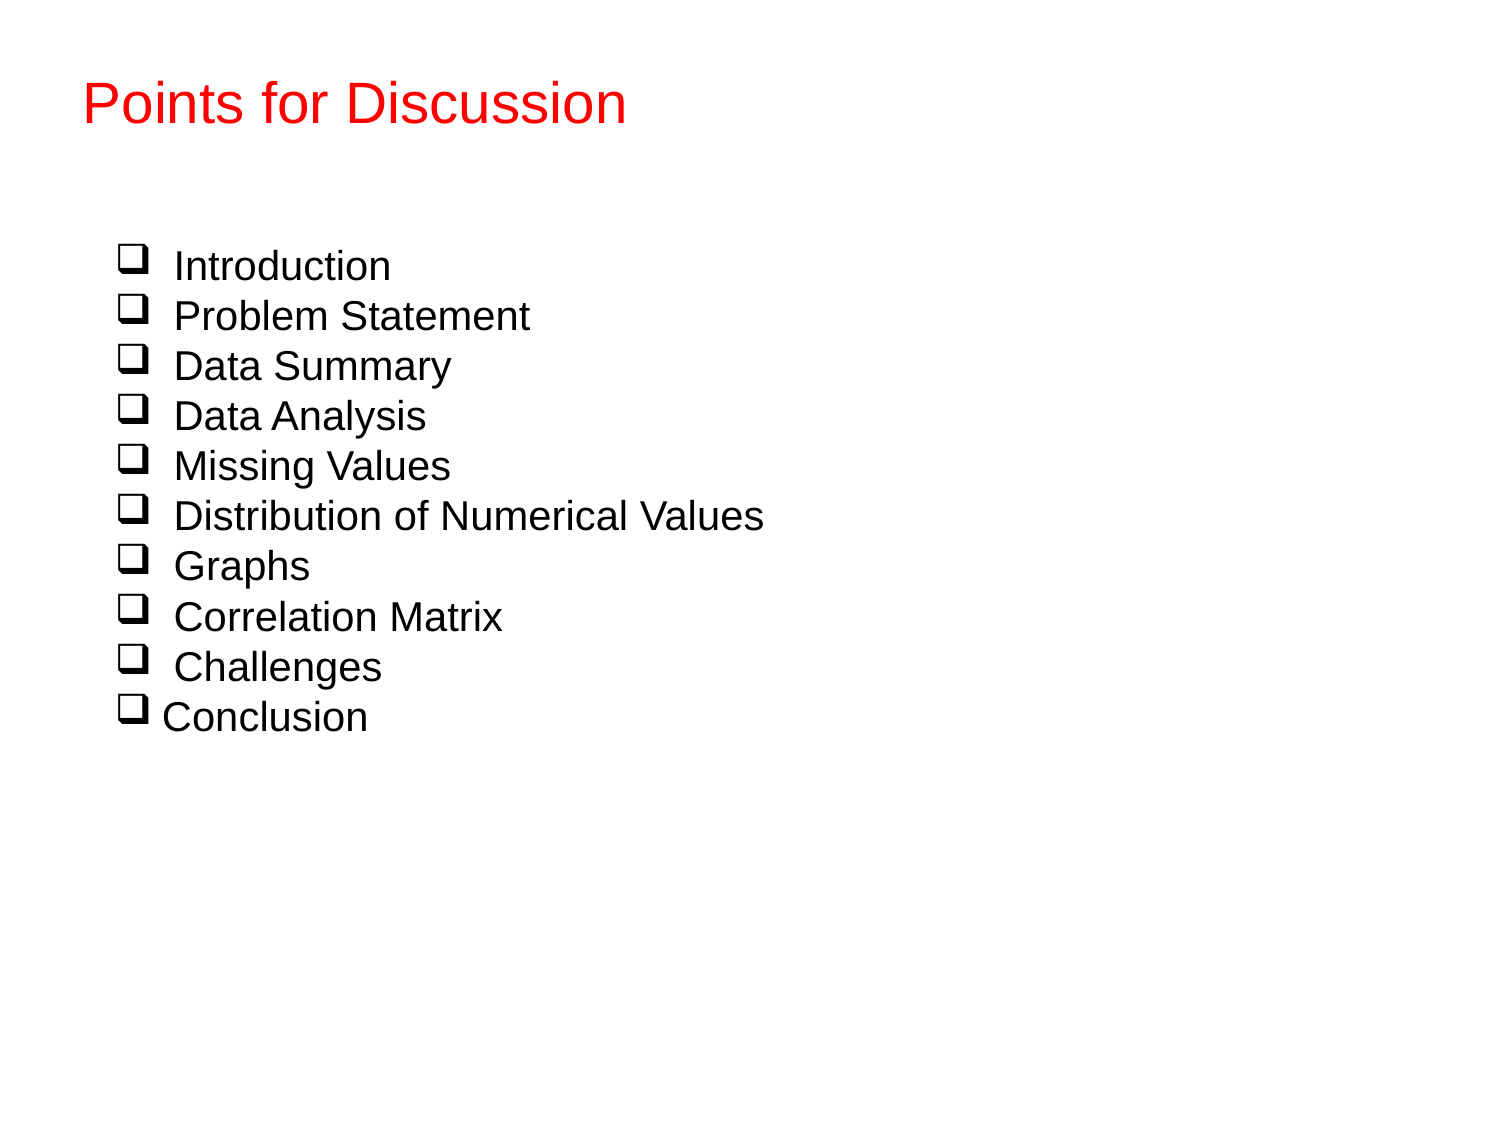

Points for Discussion
 Introduction
 Problem Statement
 Data Summary
 Data Analysis
 Missing Values
 Distribution of Numerical Values
 Graphs
 Correlation Matrix
 Challenges
Conclusion